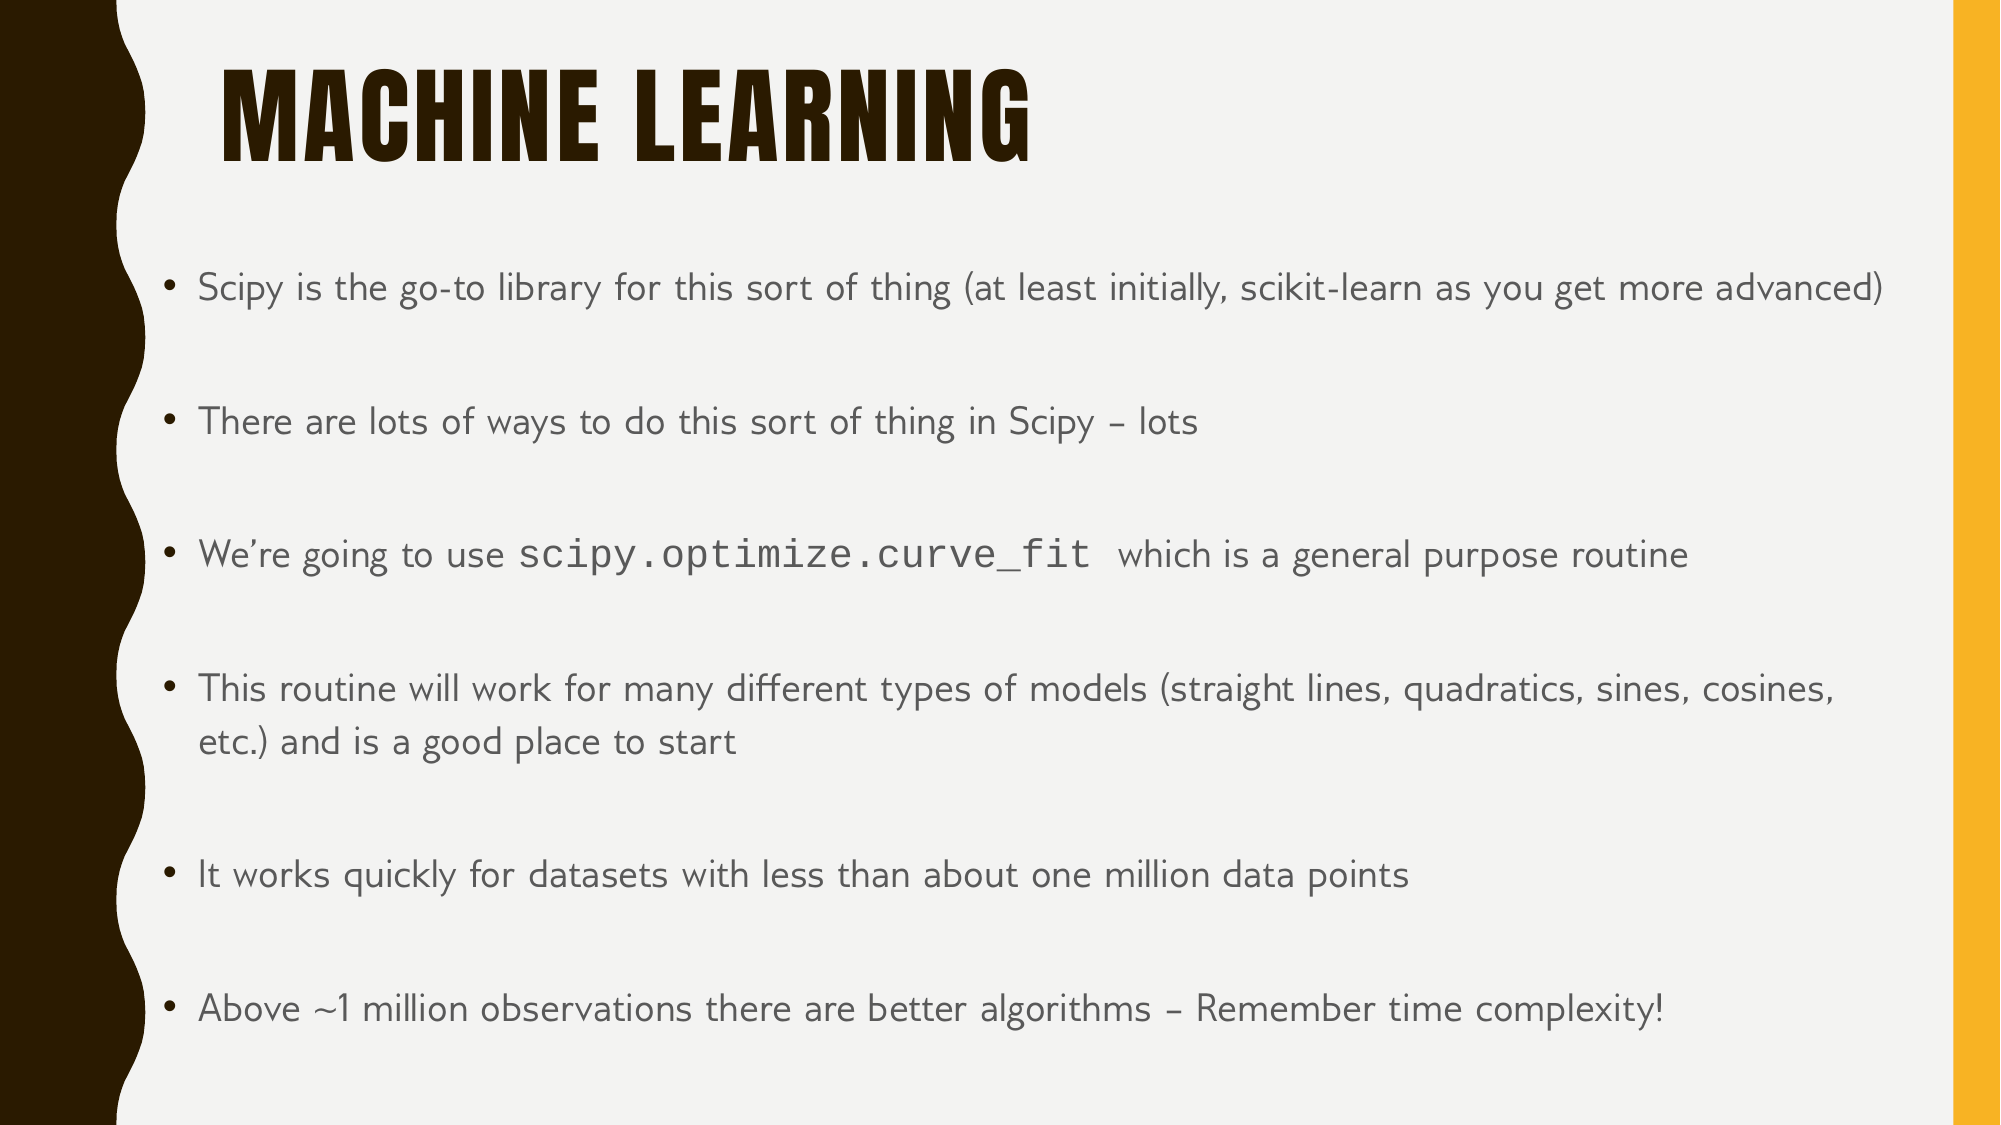

# Machine learning
Scipy is the go-to library for this sort of thing (at least initially, scikit-learn as you get more advanced)

There are lots of ways to do this sort of thing in Scipy – lots

We’re going to use scipy.optimize.curve_fit which is a general purpose routine

This routine will work for many different types of models (straight lines, quadratics, sines, cosines, etc.) and is a good place to start

It works quickly for datasets with less than about one million data points

Above ~1 million observations there are better algorithms – Remember time complexity!